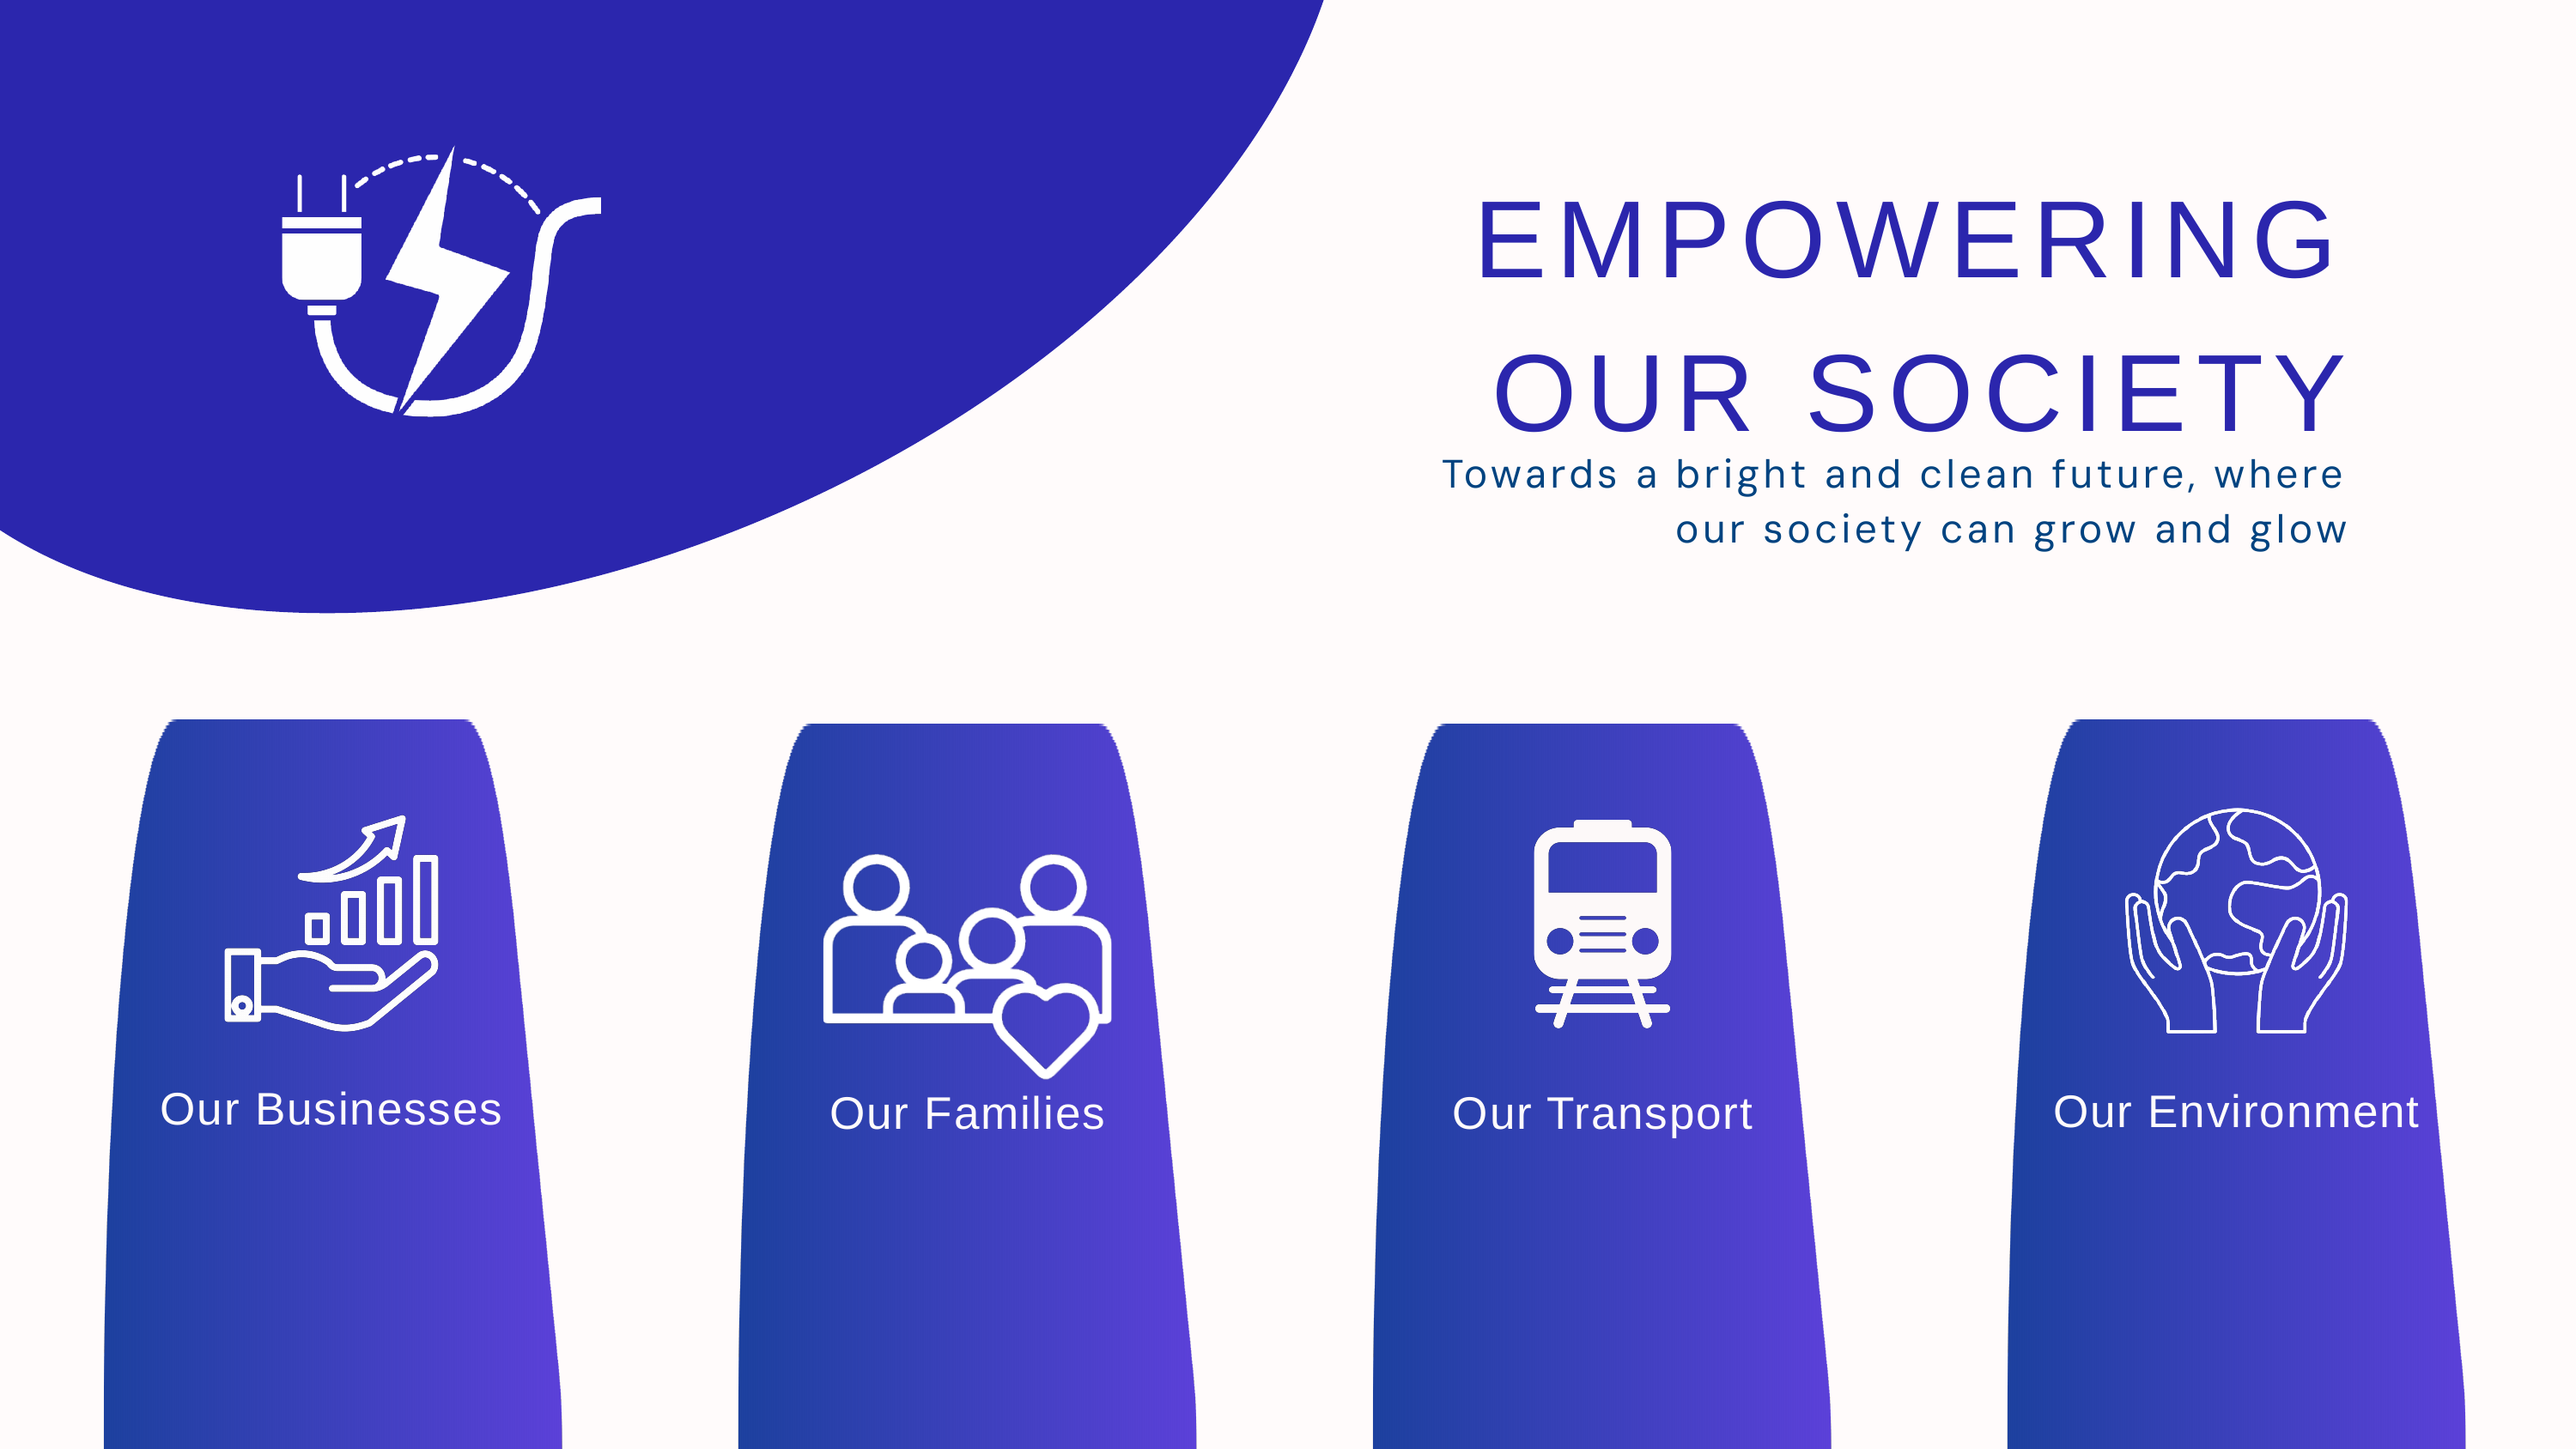

EMPOWERING OUR SOCIETY
Towards a bright and clean future, where our society can grow and glow

Our Businesses

Our Environment

Our Families

Our Transport